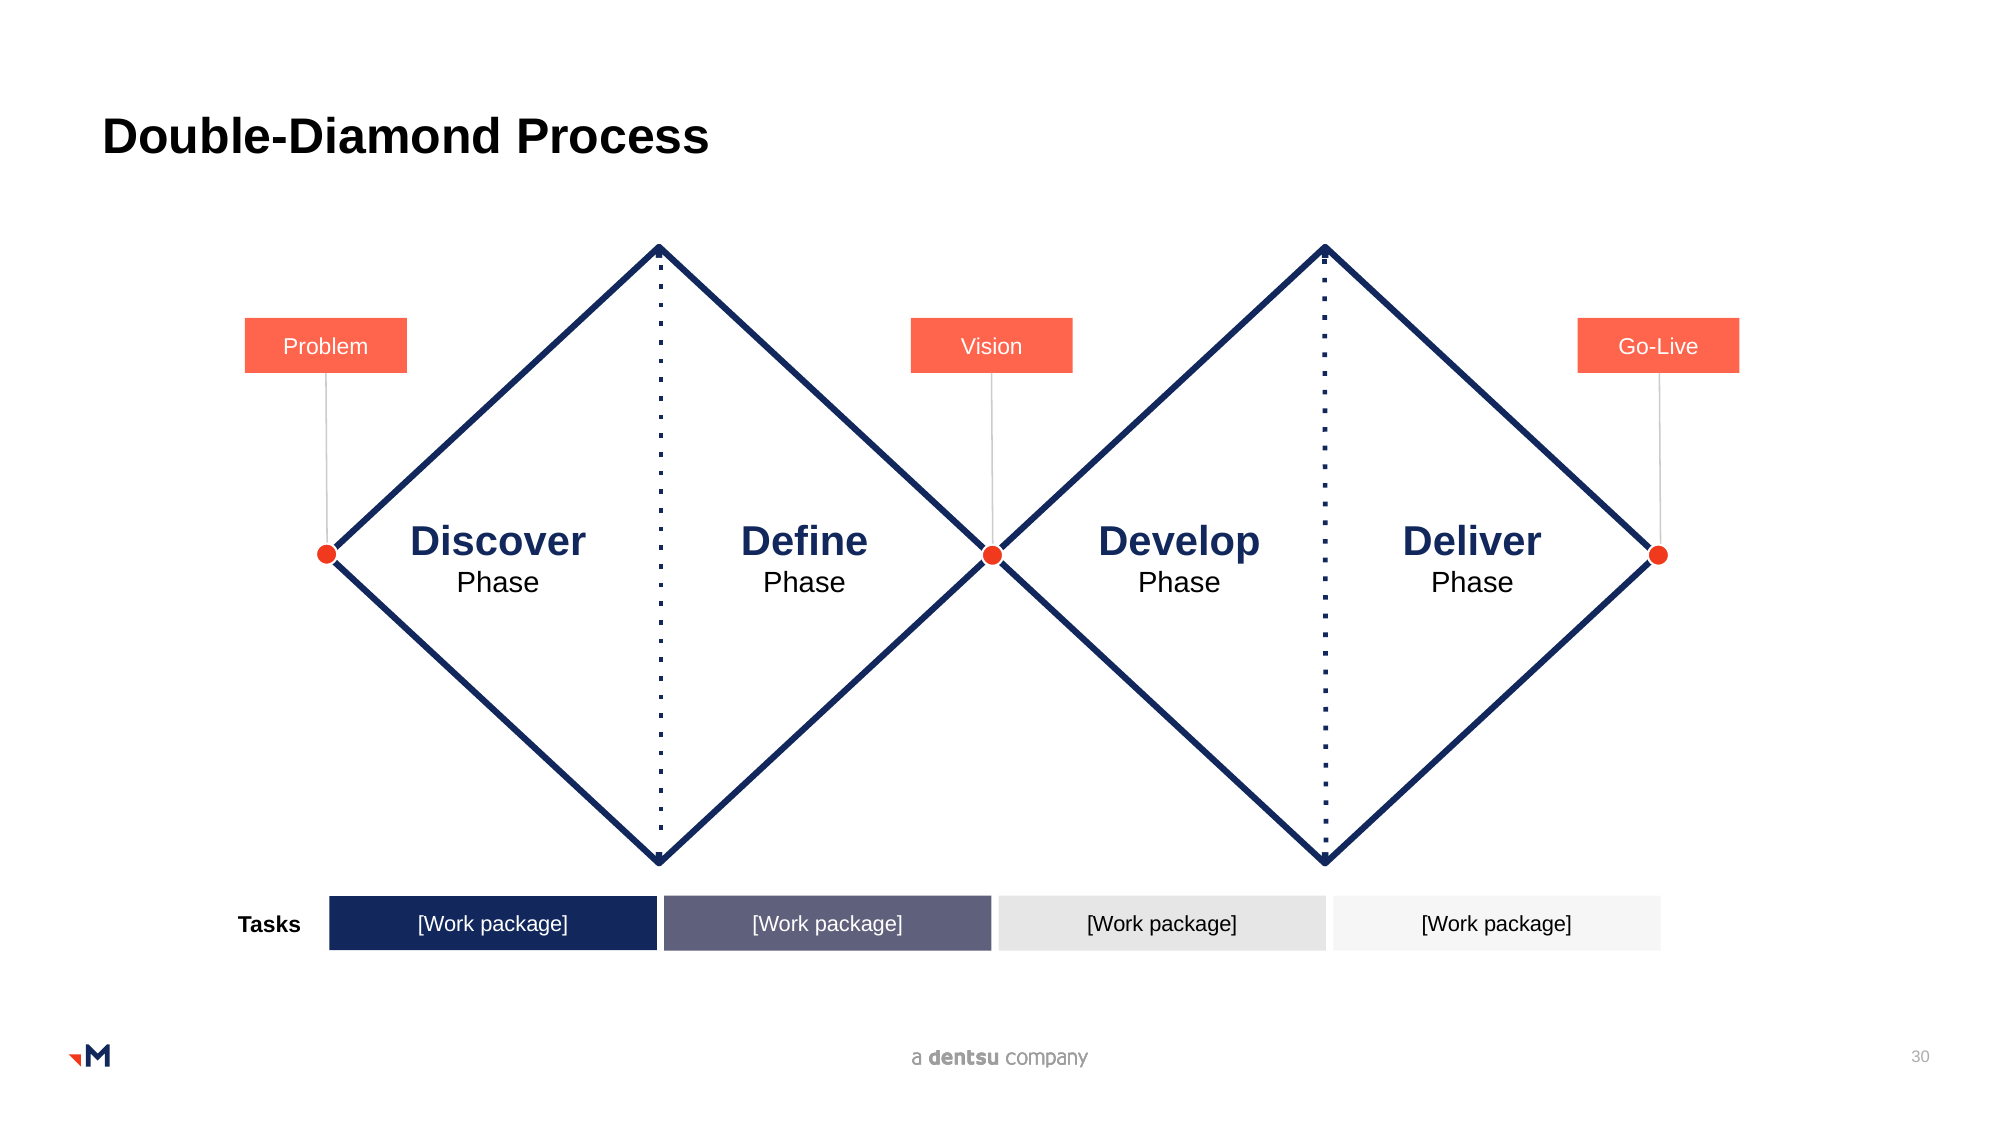

# Double-Diamond Process

Problem
Vision
Go-Live
Discover
Phase
Define
Phase
Develop
Phase
Deliver
Phase

Tasks
[Work package]
[Work package]
[Work package]
[Work package]